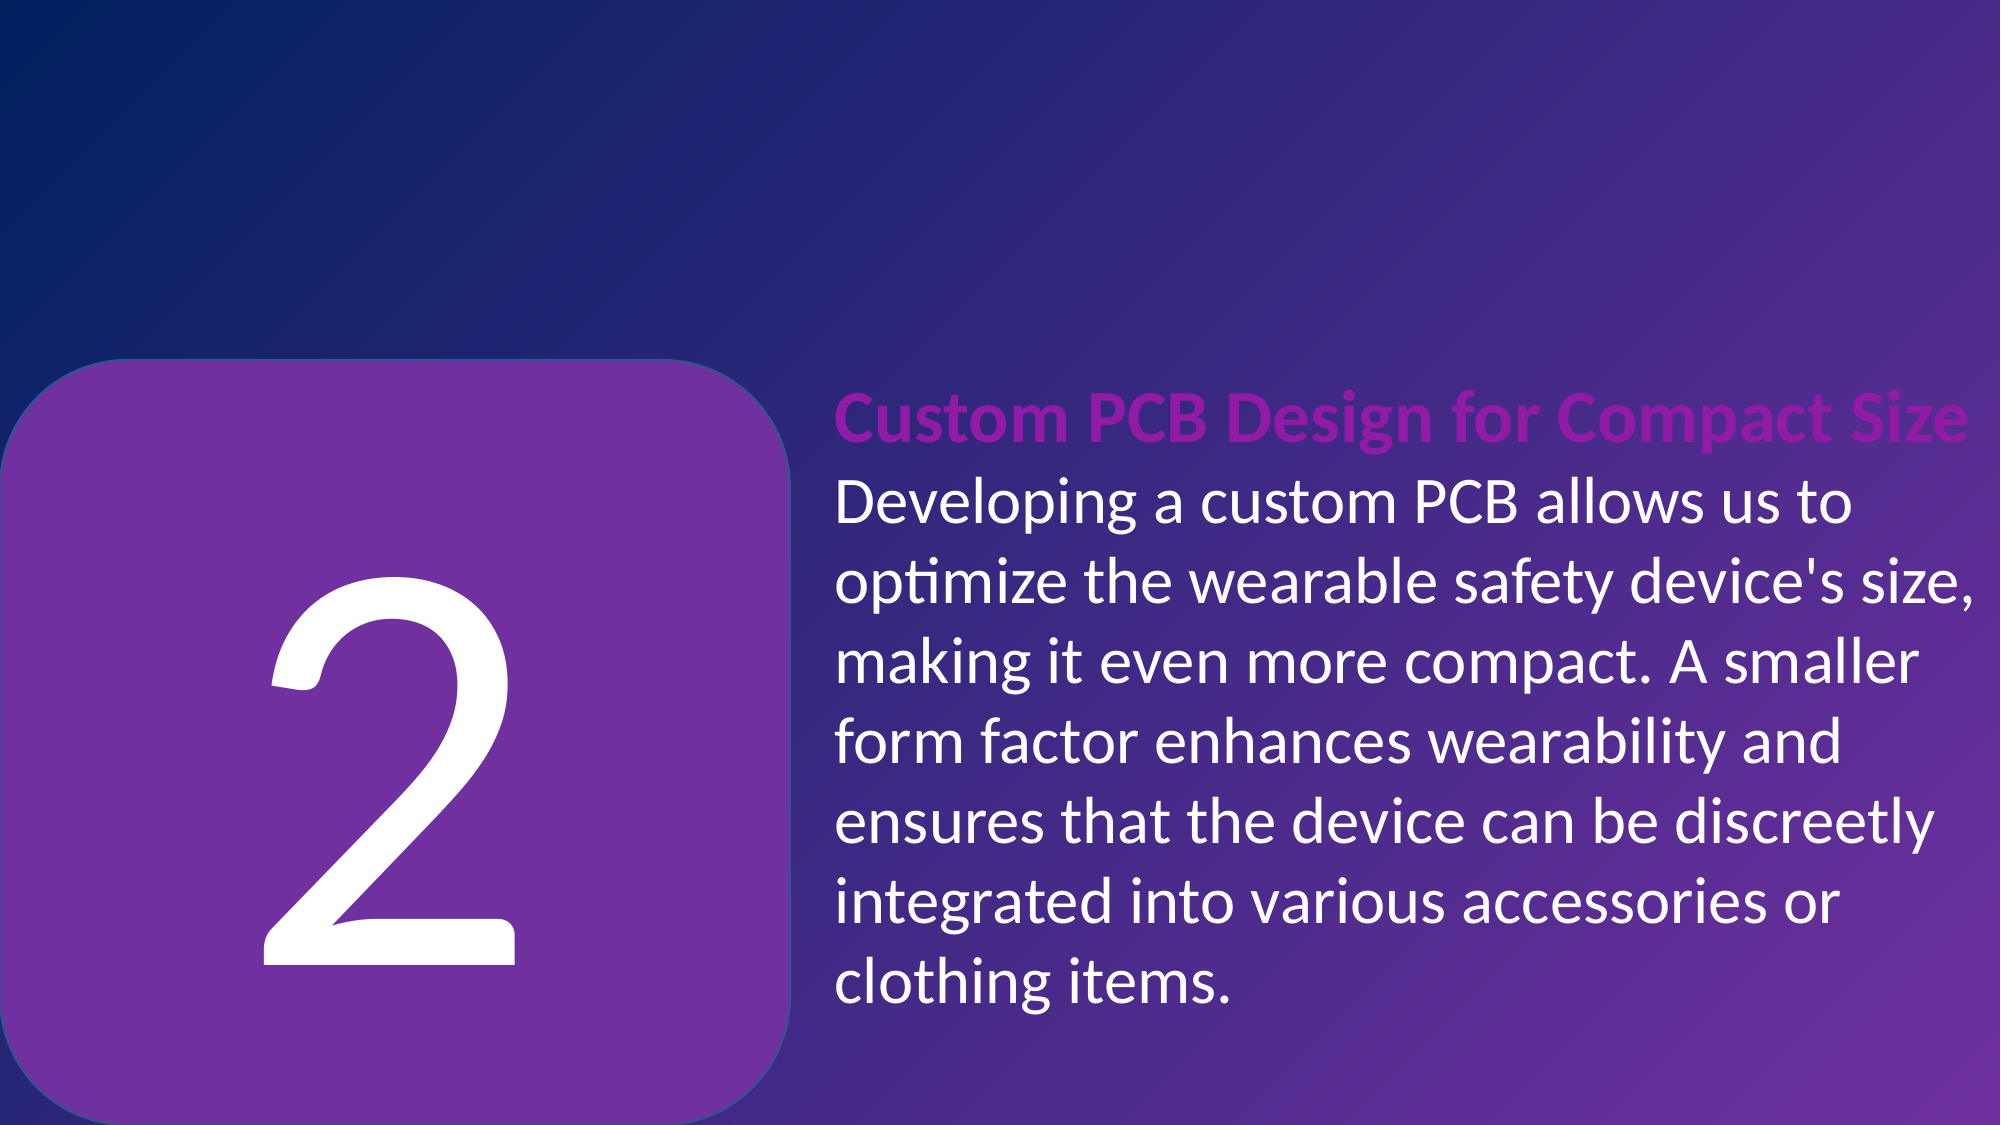

2
Custom PCB Design for Compact Size
Developing a custom PCB allows us to optimize the wearable safety device's size, making it even more compact. A smaller form factor enhances wearability and ensures that the device can be discreetly integrated into various accessories or clothing items.